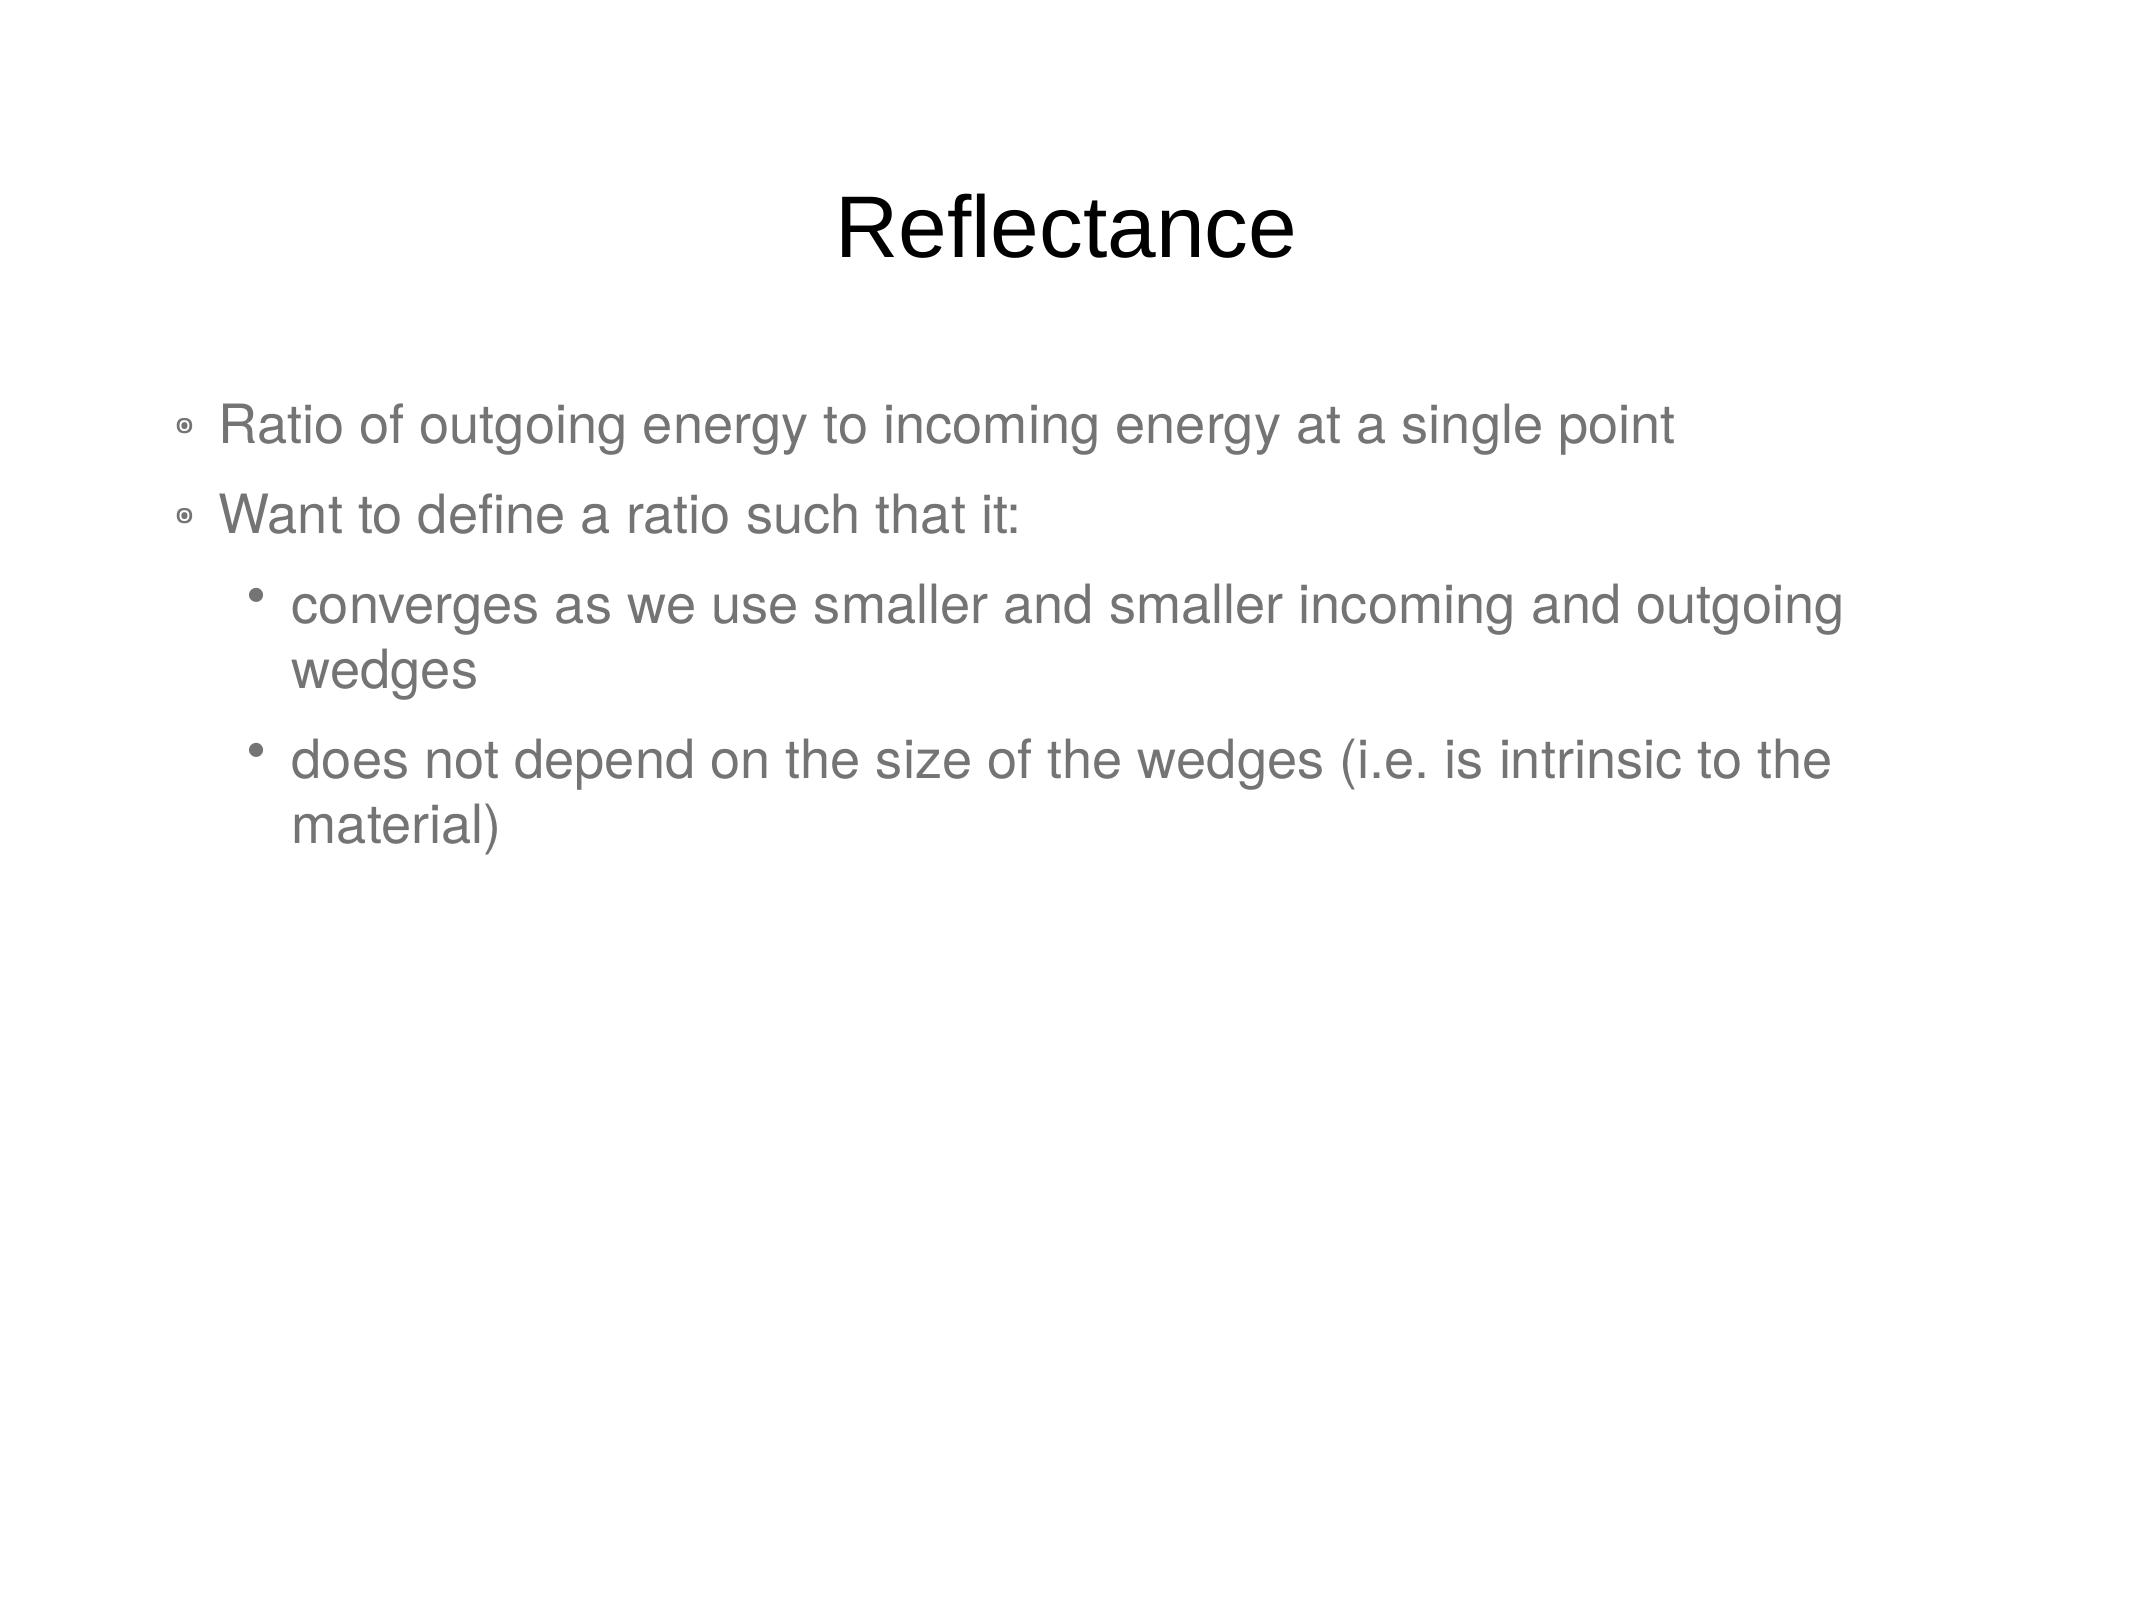

# Reflectance
Ratio of outgoing energy to incoming energy at a single point
Want to define a ratio such that it:
converges as we use smaller and smaller incoming and outgoing wedges
does not depend on the size of the wedges (i.e. is intrinsic to the material)